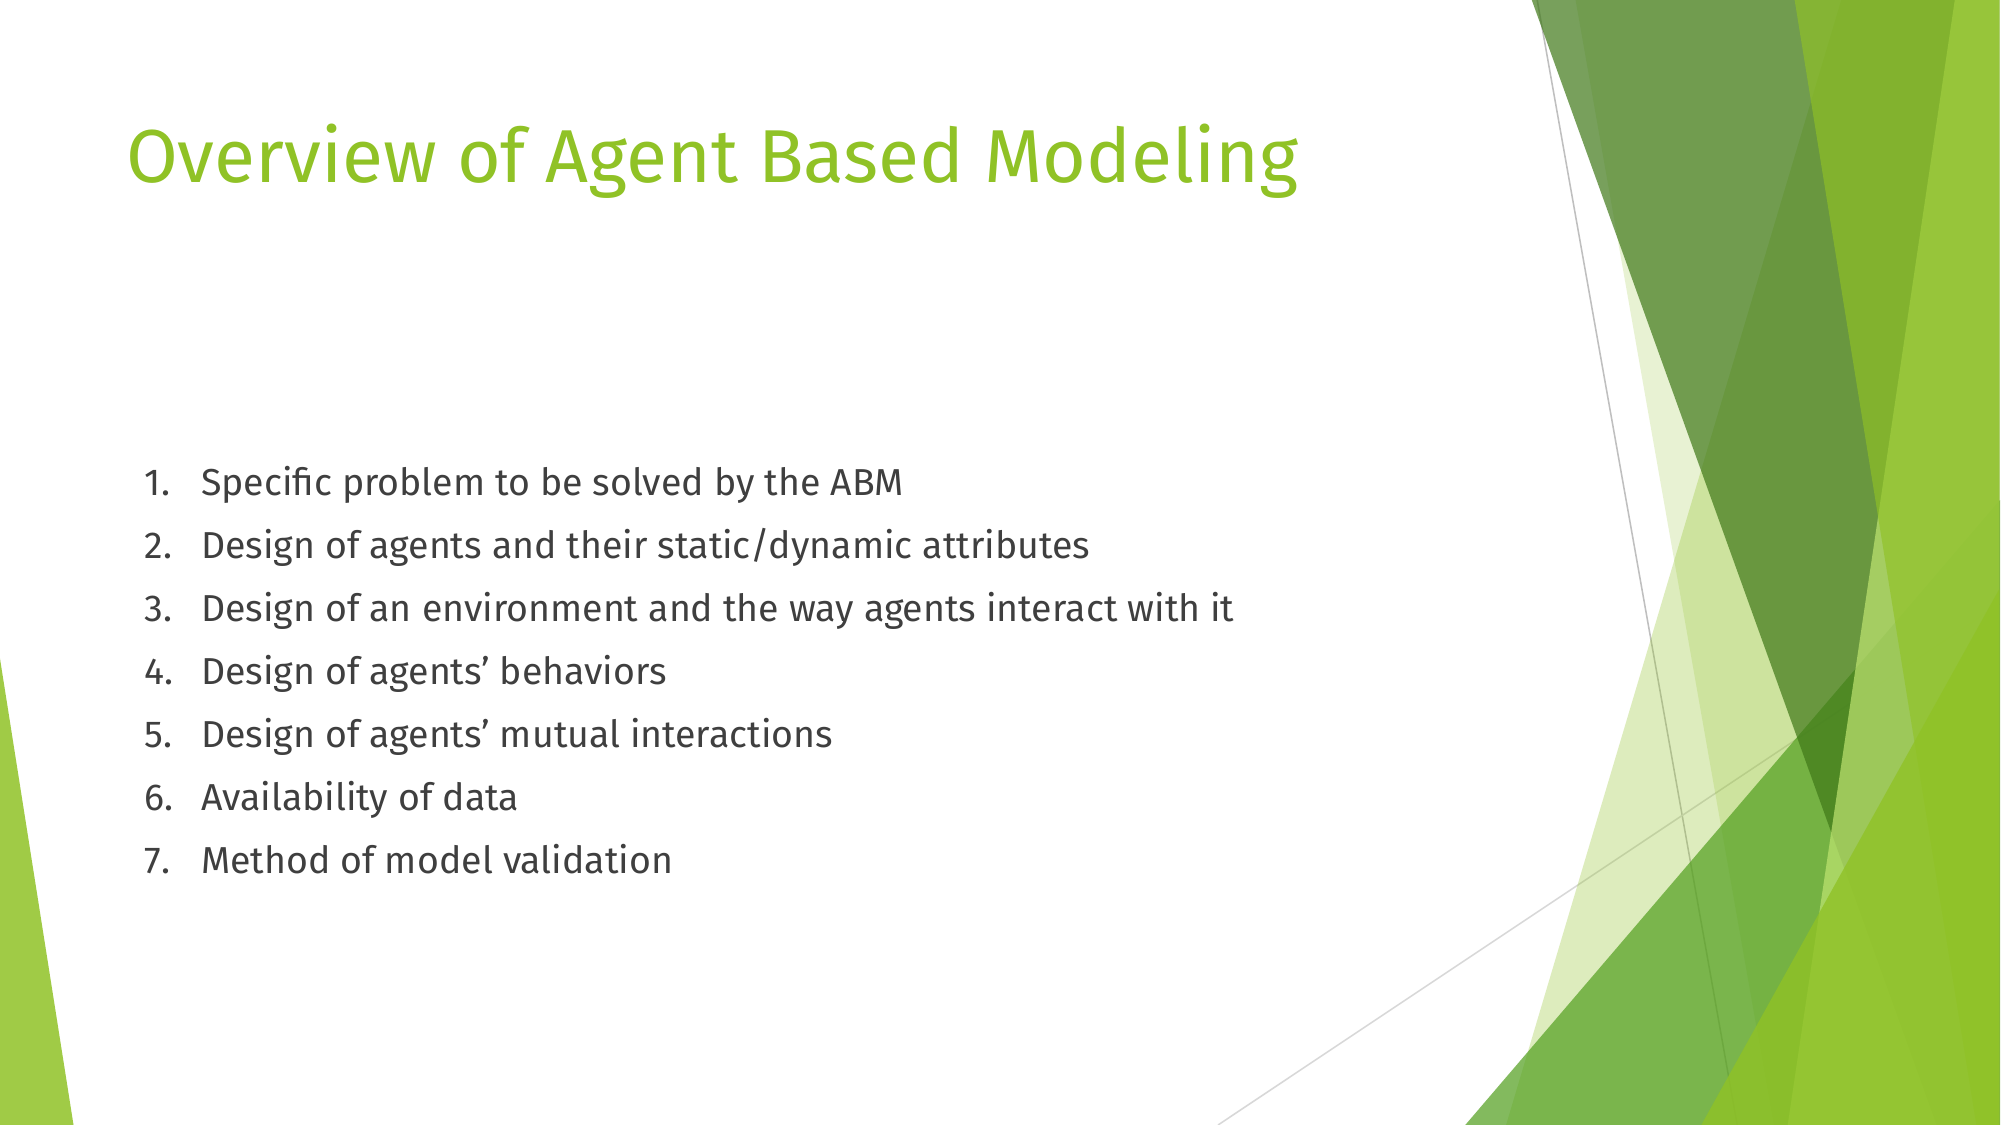

# Overview of Agent Based Modeling

Speciﬁc problem to be solved by the ABM
Design of agents and their static/dynamic attributes
Design of an environment and the way agents interact with it
Design of agents’ behaviors
Design of agents’ mutual interactions
Availability of data
Method of model validation